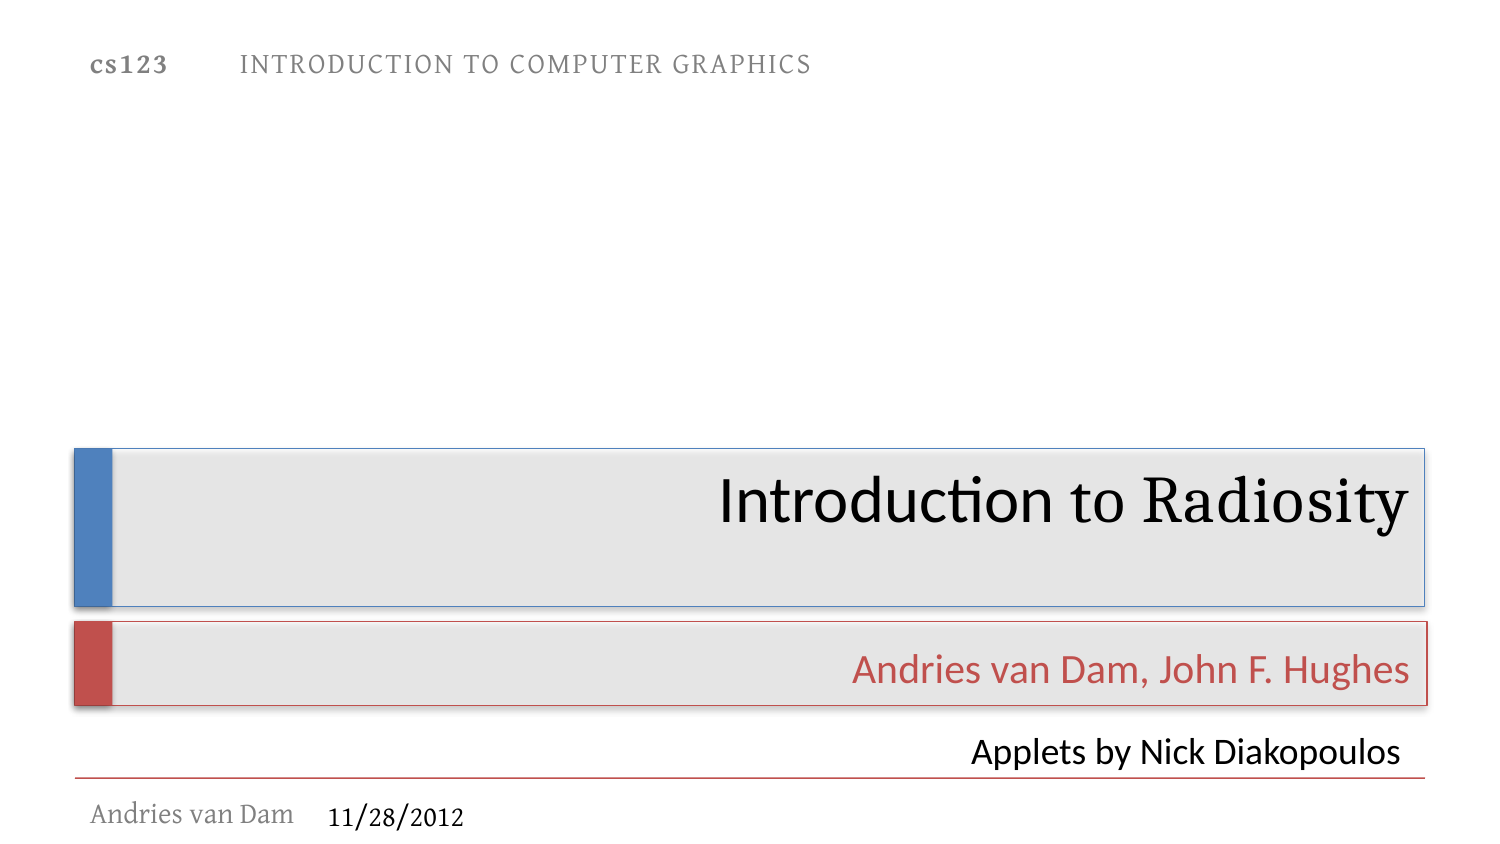

# Introduction to Radiosity
Andries van Dam, John F. Hughes

Applets by Nick Diakopoulos
11/28/2012